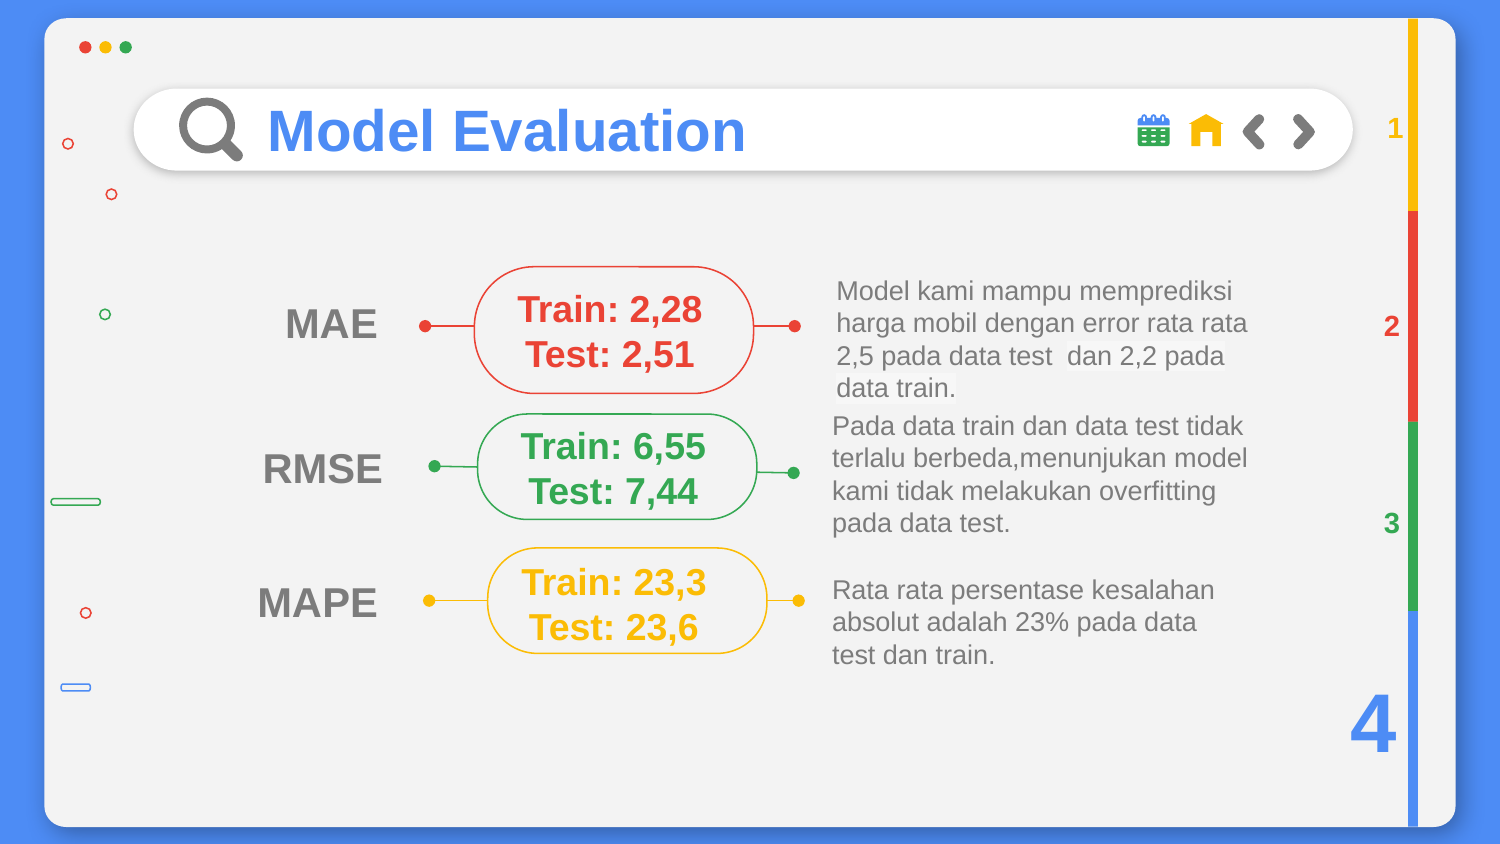

Model Evaluation
  1

Model kami mampu memprediksi harga mobil dengan error rata rata 2,5 pada data test  dan 2,2 pada data train.

MAE
2
# Train: 2,28
Test: 2,51

Pada data train dan data test tidak terlalu berbeda,menunjukan model kami tidak melakukan overfitting pada data test.

RMSE
Train: 6,55
Test: 7,44
3

MAPE
Rata rata persentase kesalahan absolut adalah 23% pada data test dan train.
Train: 23,3
Test: 23,6
4